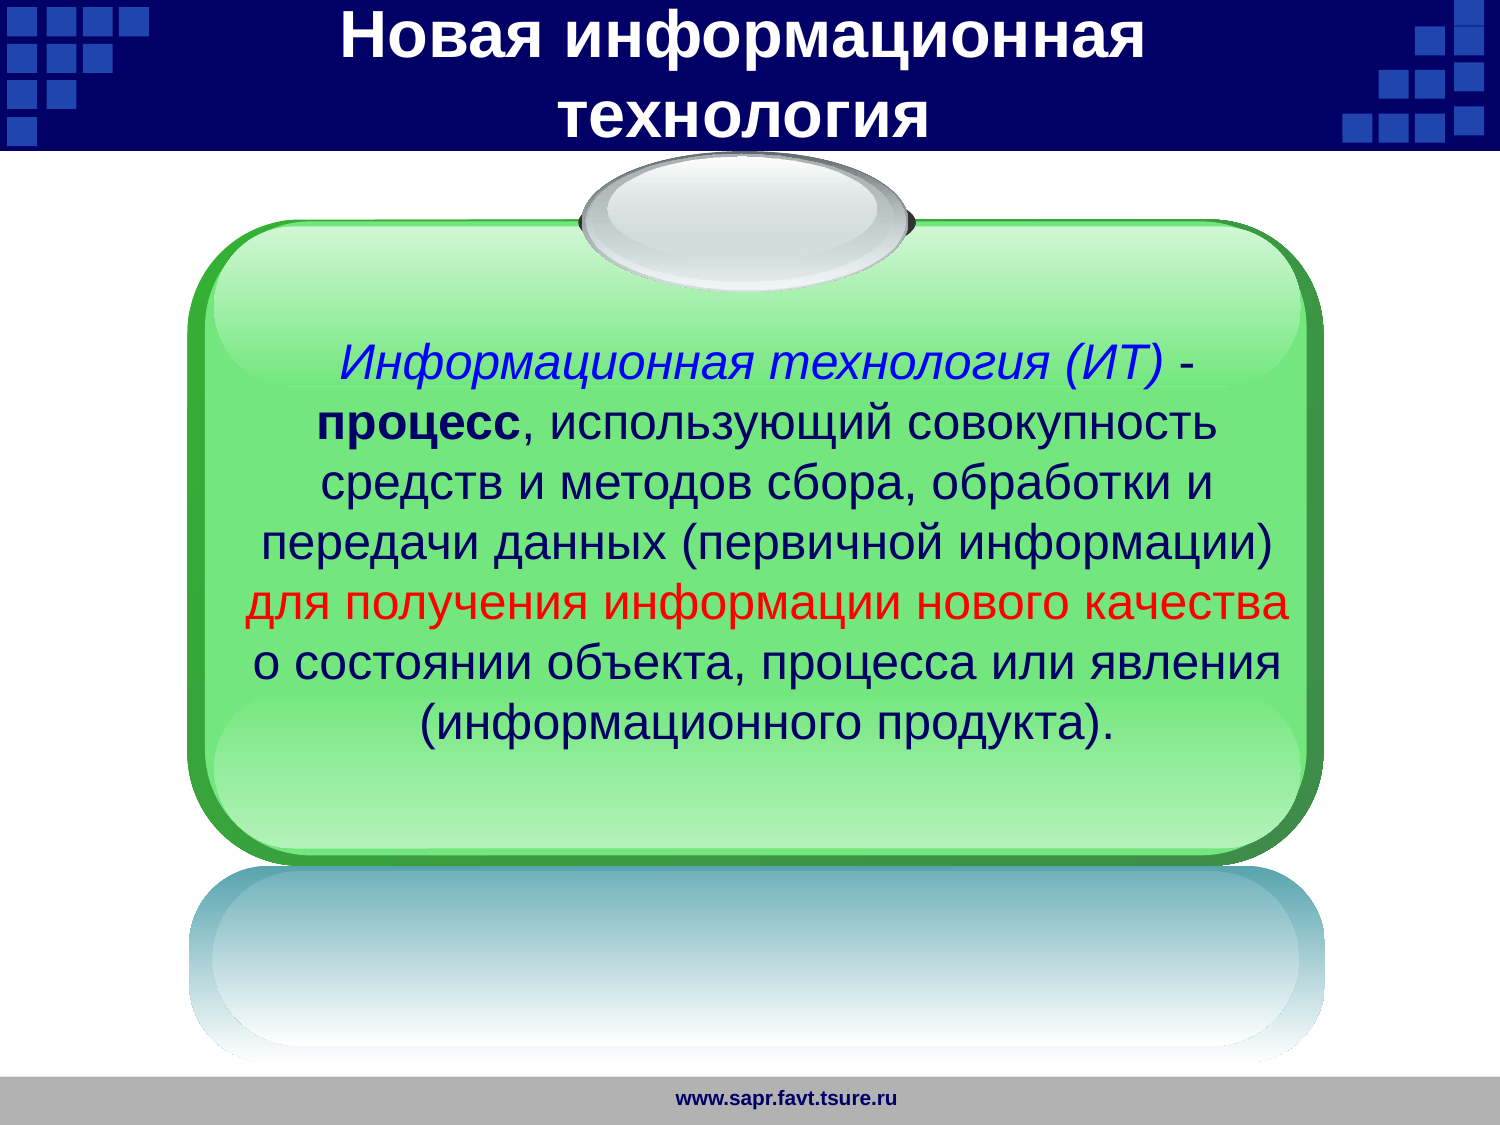

Новая информационная технология

Информационная технология (ИТ) - процесс, использующий совокупность средств и методов сбора, обработки и передачи данных (первичной информации) для получения информации нового качества о состоянии объекта, процесса или явления (информационного продукта).

www.sapr.favt.tsure.ru